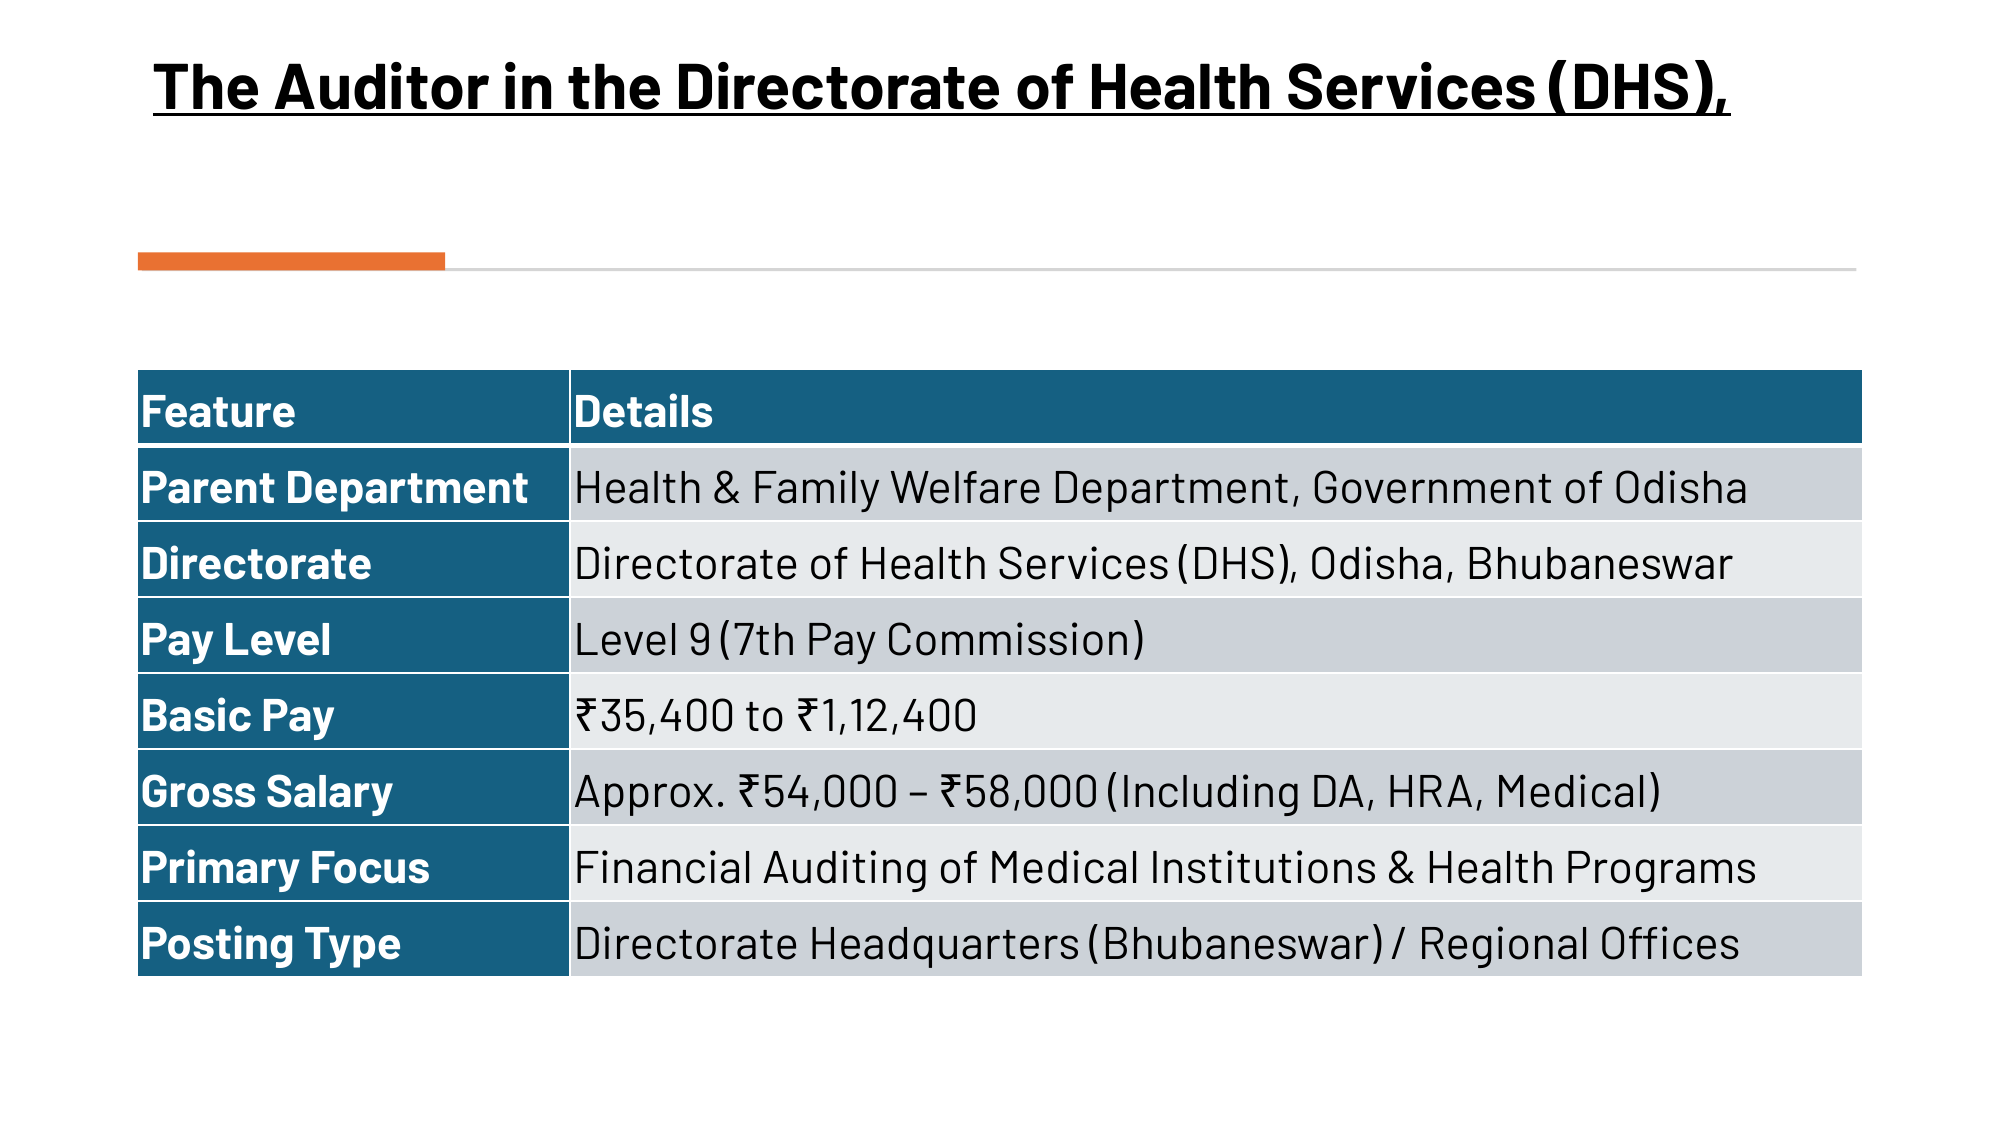

# The Auditor in the Directorate of Health Services (DHS),

| Feature | Details |
| --- | --- |
| Parent Department | Health & Family Welfare Department, Government of Odisha |
| Directorate | Directorate of Health Services (DHS), Odisha, Bhubaneswar |
| Pay Level | Level 9 (7th Pay Commission) |
| Basic Pay | ₹35,400 to ₹1,12,400 |
| Gross Salary | Approx. ₹54,000 – ₹58,000 (Including DA, HRA, Medical) |
| Primary Focus | Financial Auditing of Medical Institutions & Health Programs |
| Posting Type | Directorate Headquarters (Bhubaneswar) / Regional Offices |